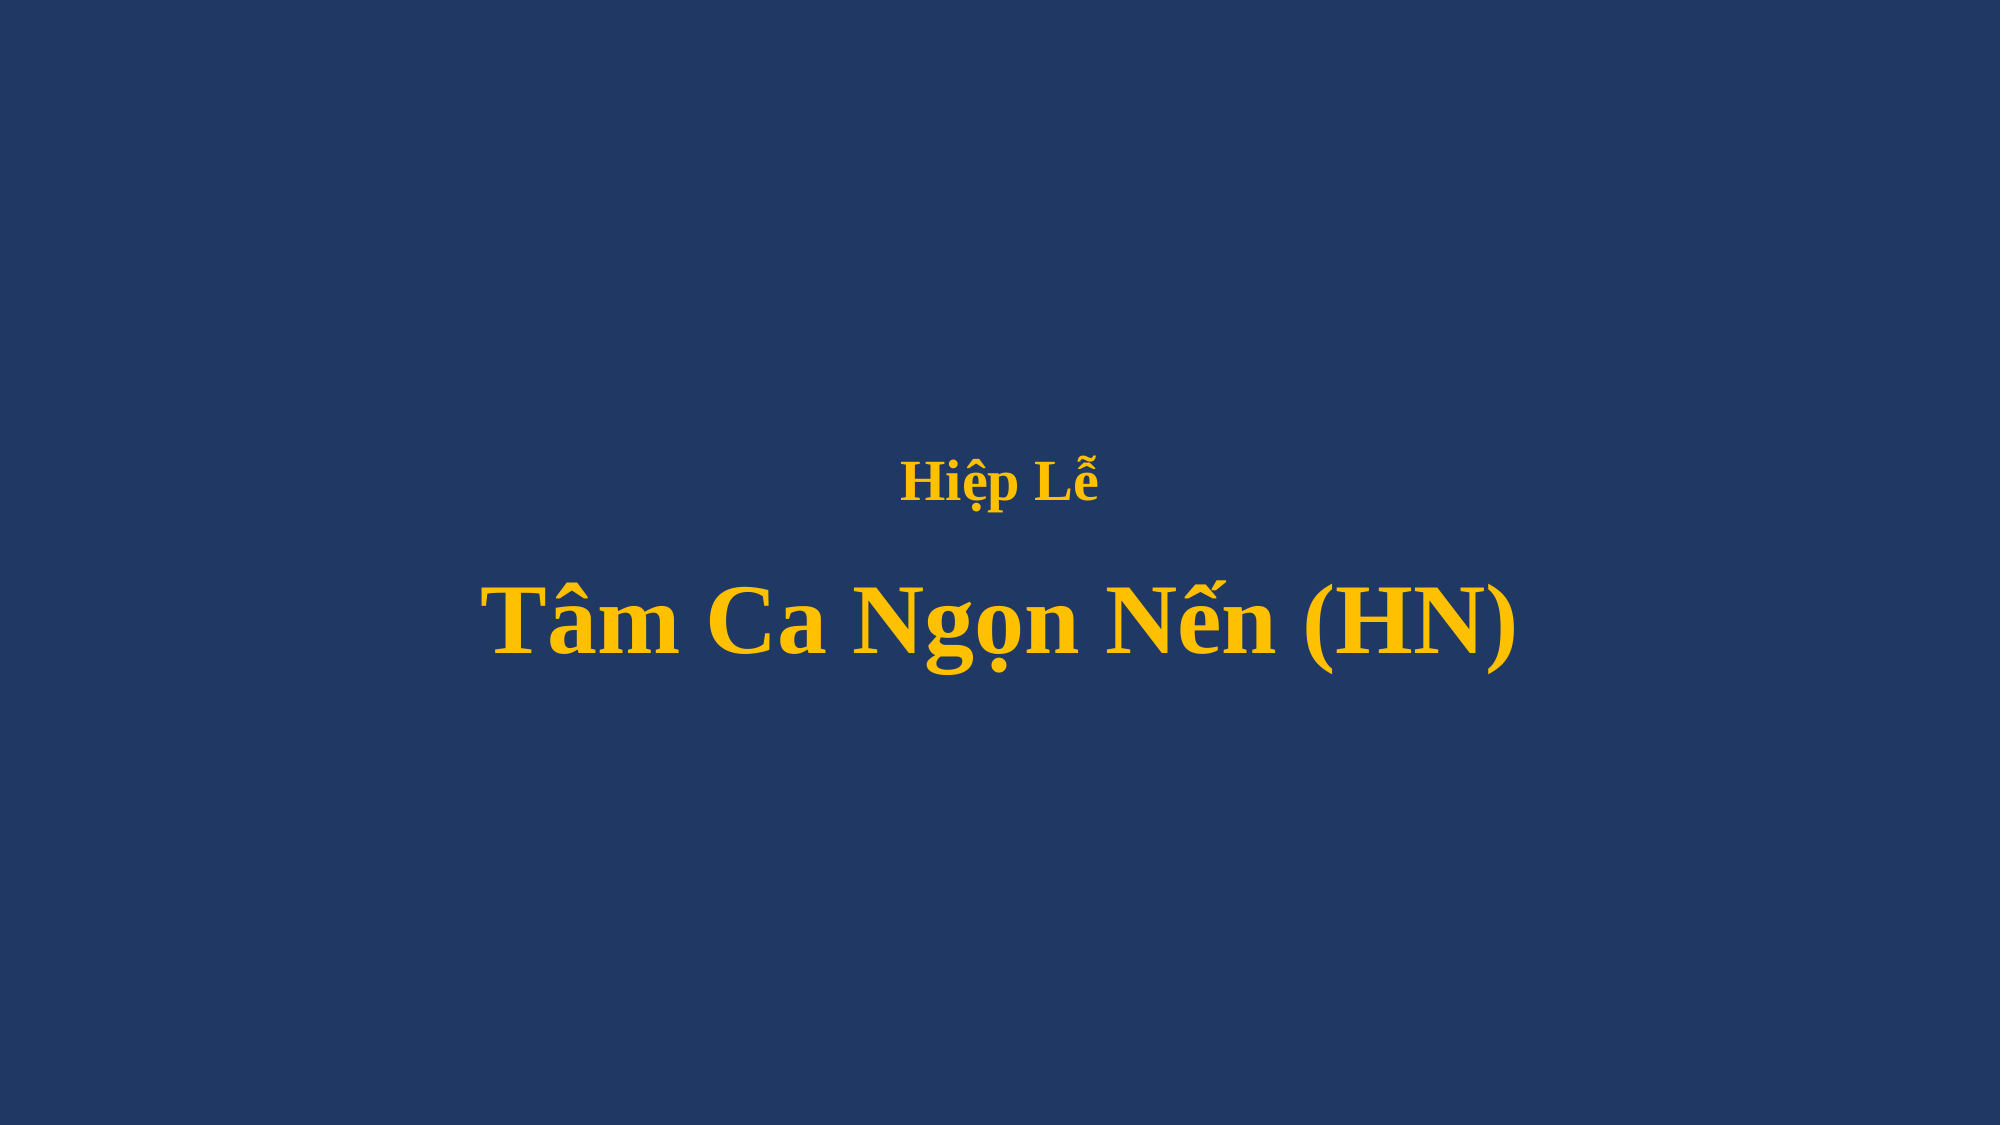

# Hiệp Lễ Tâm Ca Ngọn Nến (HN)